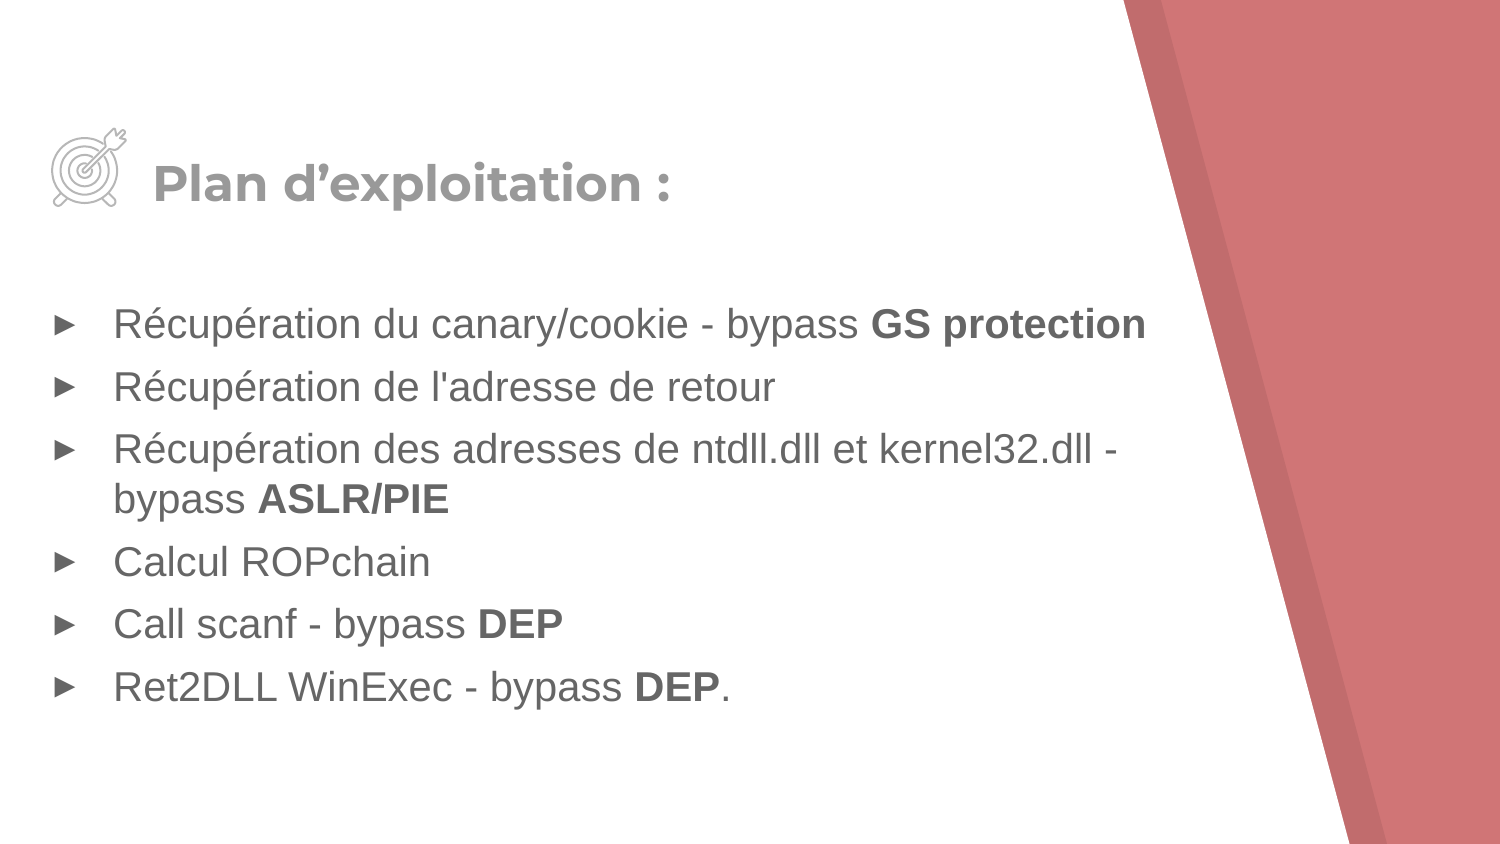

# Plan d’exploitation :
Récupération du canary/cookie - bypass GS protection
Récupération de l'adresse de retour
Récupération des adresses de ntdll.dll et kernel32.dll - bypass ASLR/PIE
Calcul ROPchain
Call scanf - bypass DEP
Ret2DLL WinExec - bypass DEP.